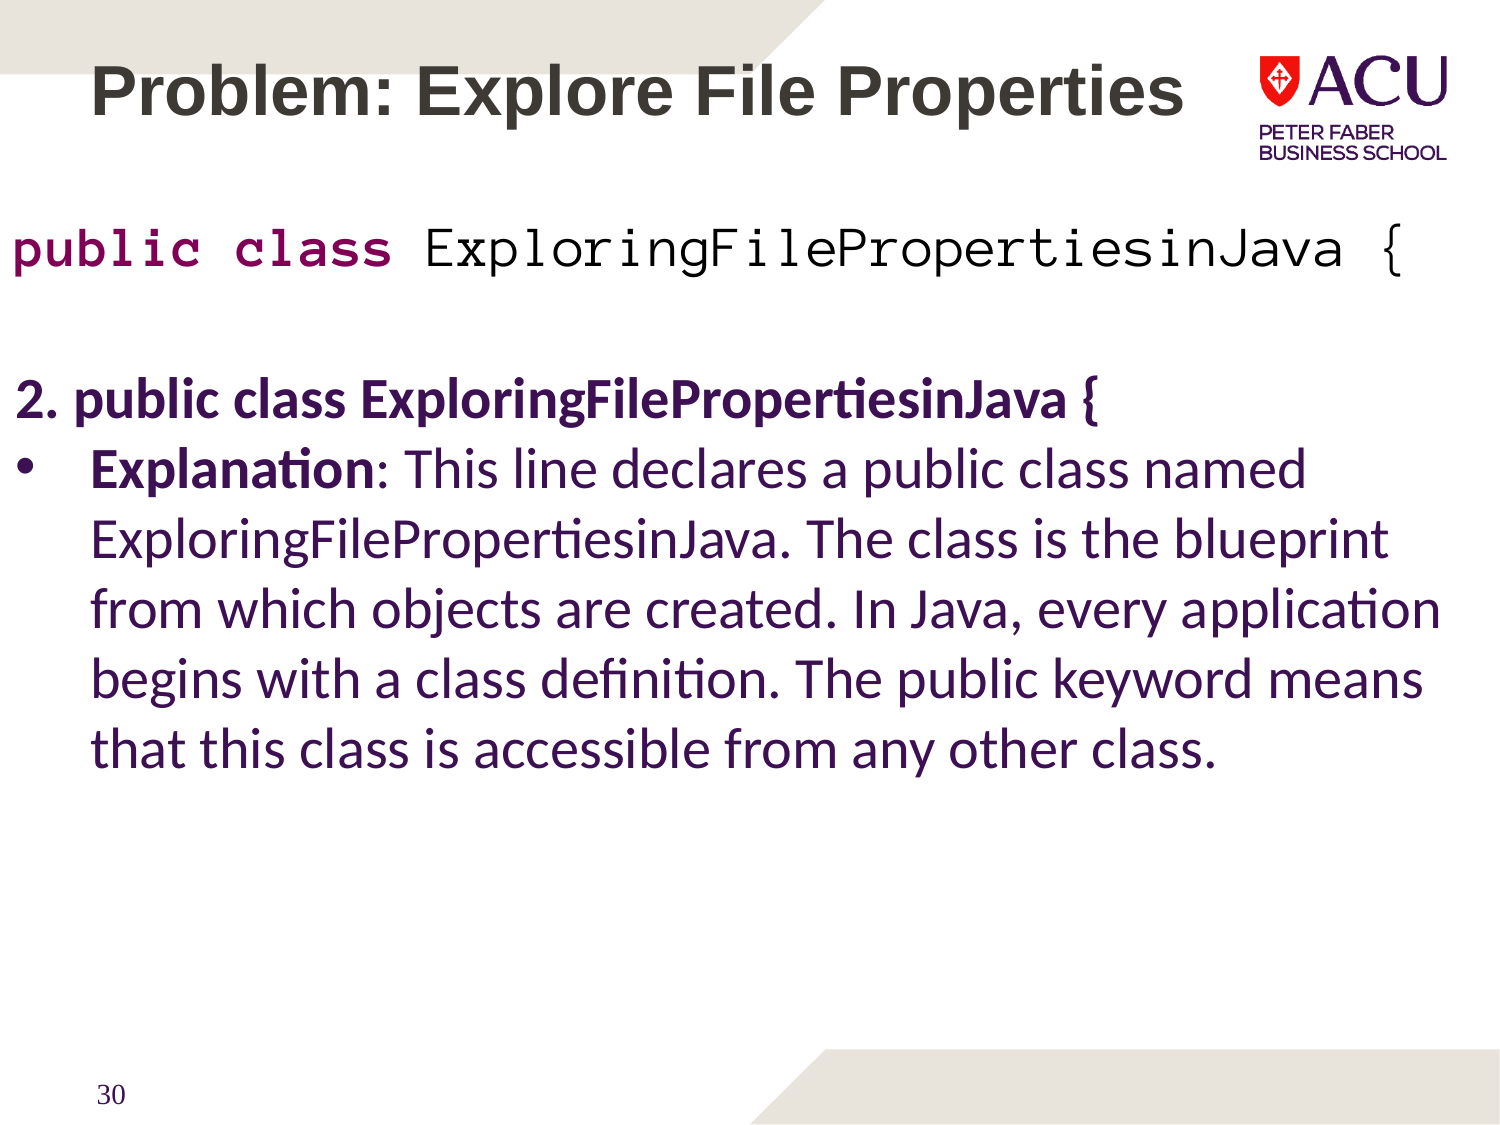

# Problem: Explore File Properties
public class ExploringFilePropertiesinJava {
2. public class ExploringFilePropertiesinJava {
Explanation: This line declares a public class named ExploringFilePropertiesinJava. The class is the blueprint from which objects are created. In Java, every application begins with a class definition. The public keyword means that this class is accessible from any other class.
30